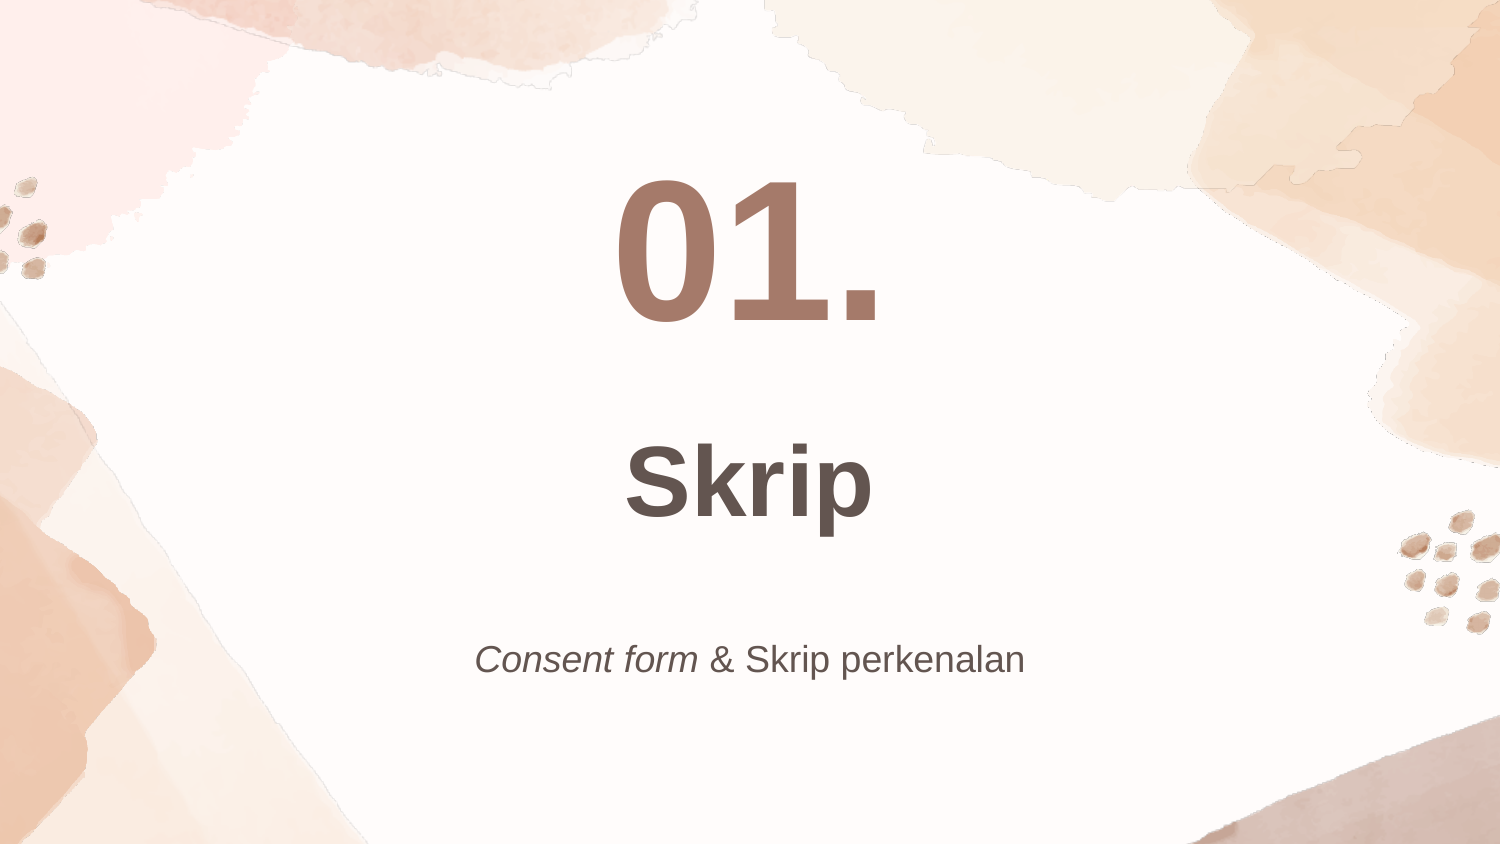

01.
# Skrip
Consent form & Skrip perkenalan